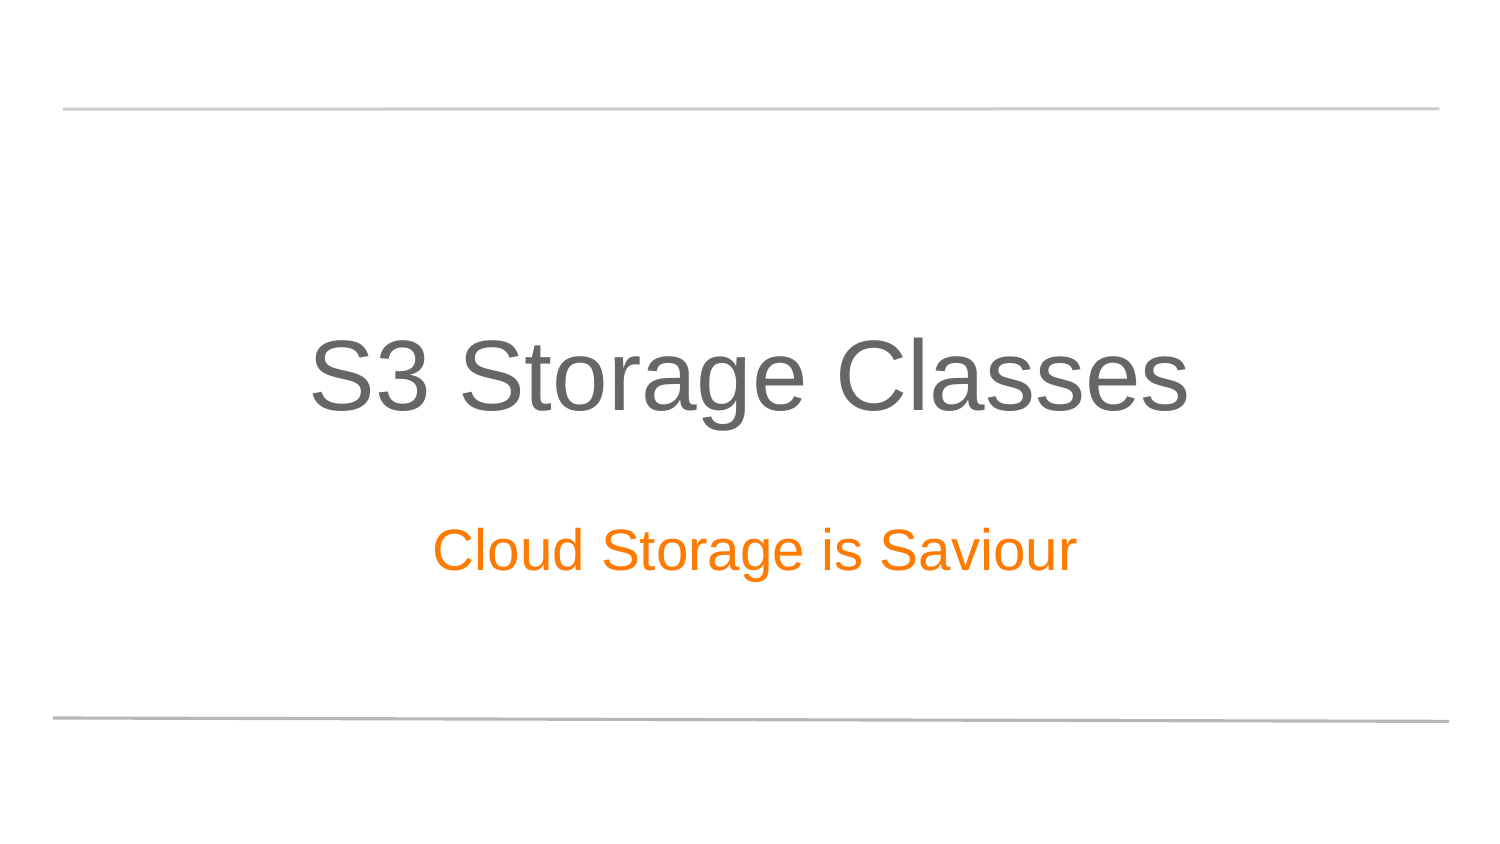

# S3 Storage Classes
       Cloud Storage is Saviour